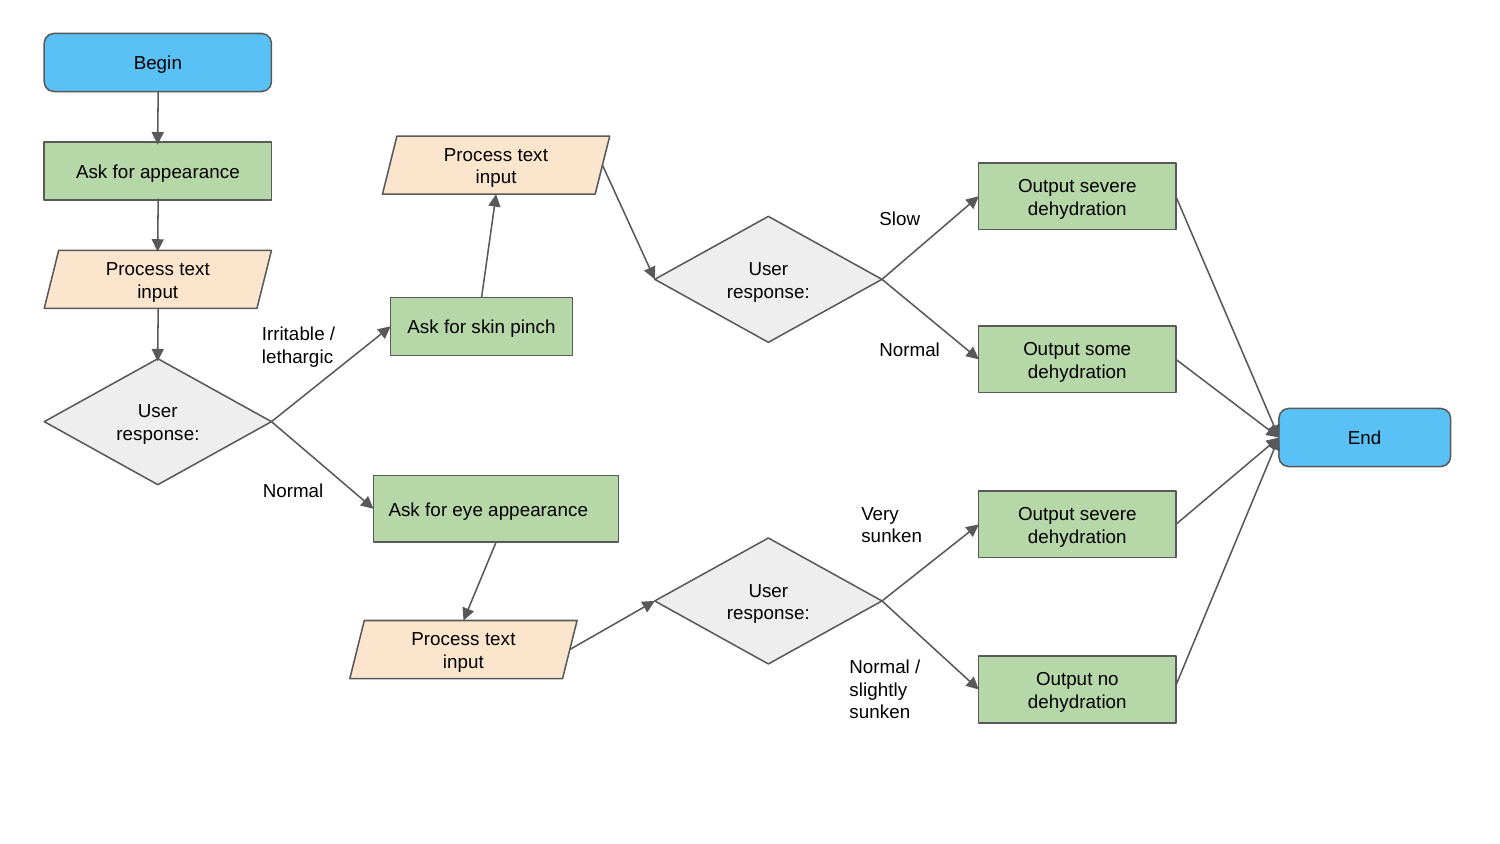

Begin
Process text input
Ask for appearance
Output severe dehydration
Slow
User response:
Process text input
Ask for skin pinch
Irritable / lethargic

Normal
Output some dehydration
User response:
End
Normal
Ask for eye appearance
Very sunken
Output severe dehydration
User response:
Process text input
Normal / slightly sunken
Output no dehydration